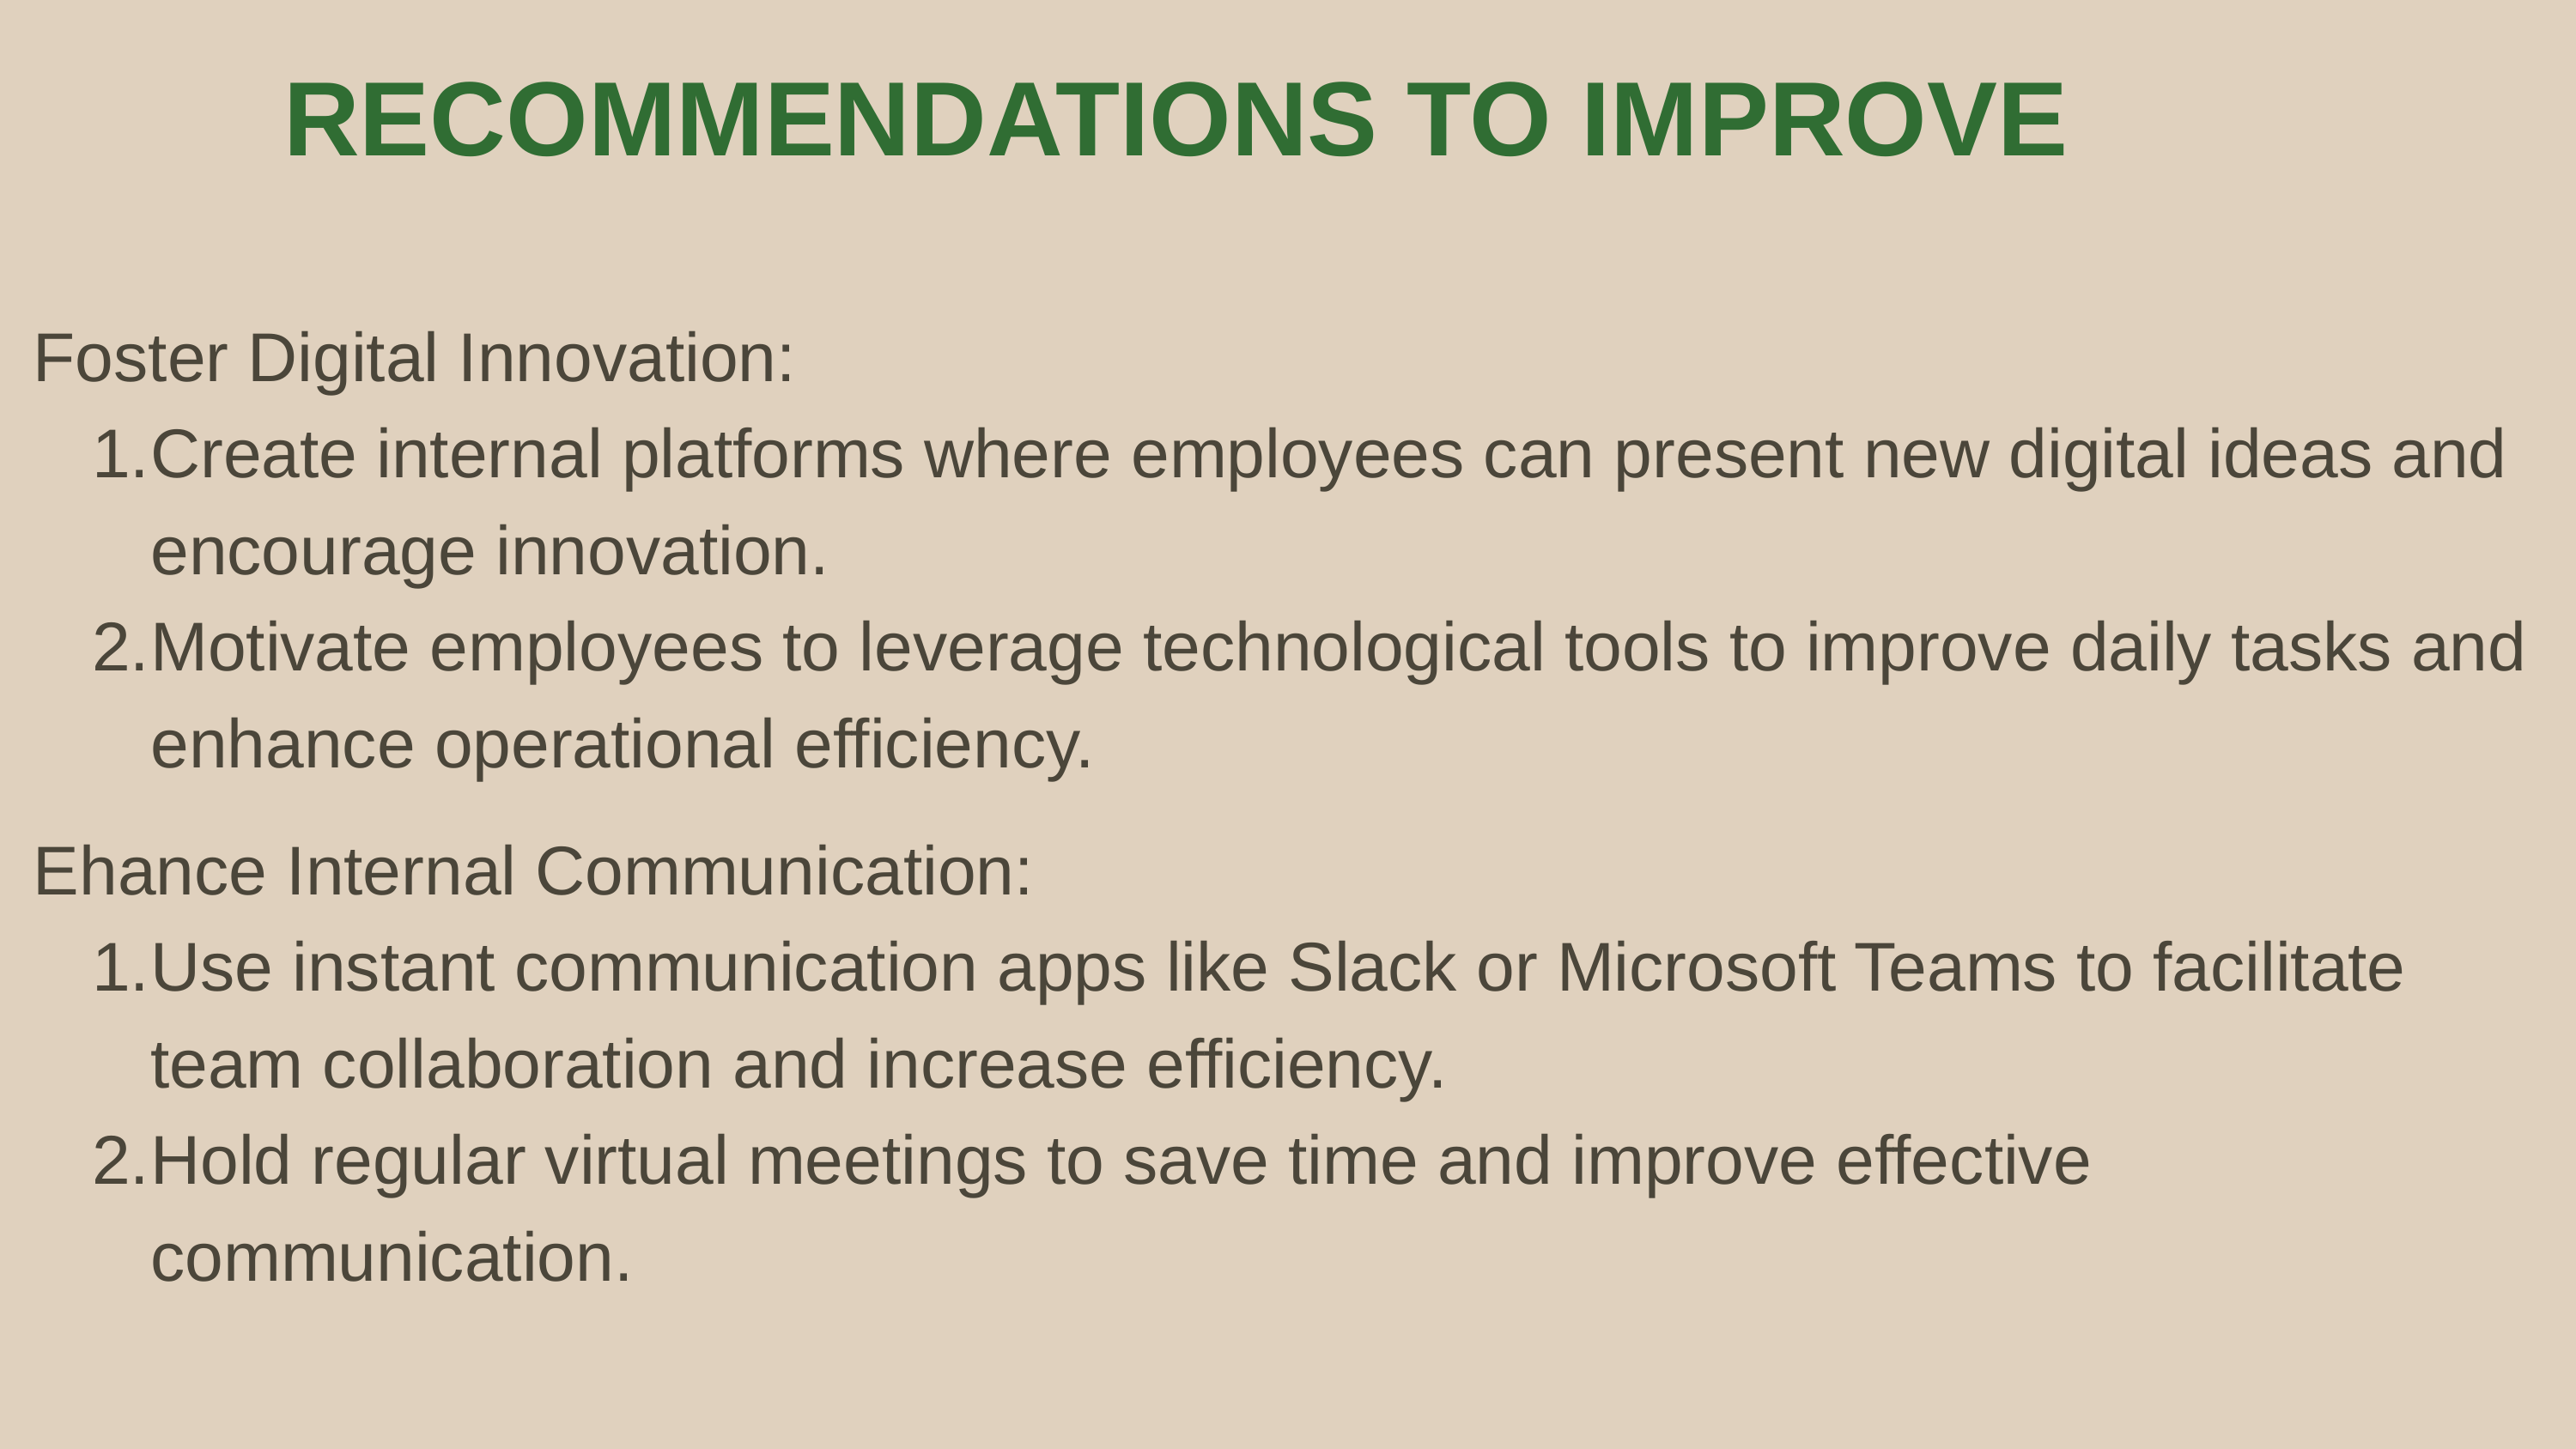

RECOMMENDATIONS TO IMPROVE
Foster Digital Innovation:
Create internal platforms where employees can present new digital ideas and encourage innovation.
Motivate employees to leverage technological tools to improve daily tasks and enhance operational efficiency.
Ehance Internal Communication:
Use instant communication apps like Slack or Microsoft Teams to facilitate team collaboration and increase efficiency.
Hold regular virtual meetings to save time and improve effective communication.